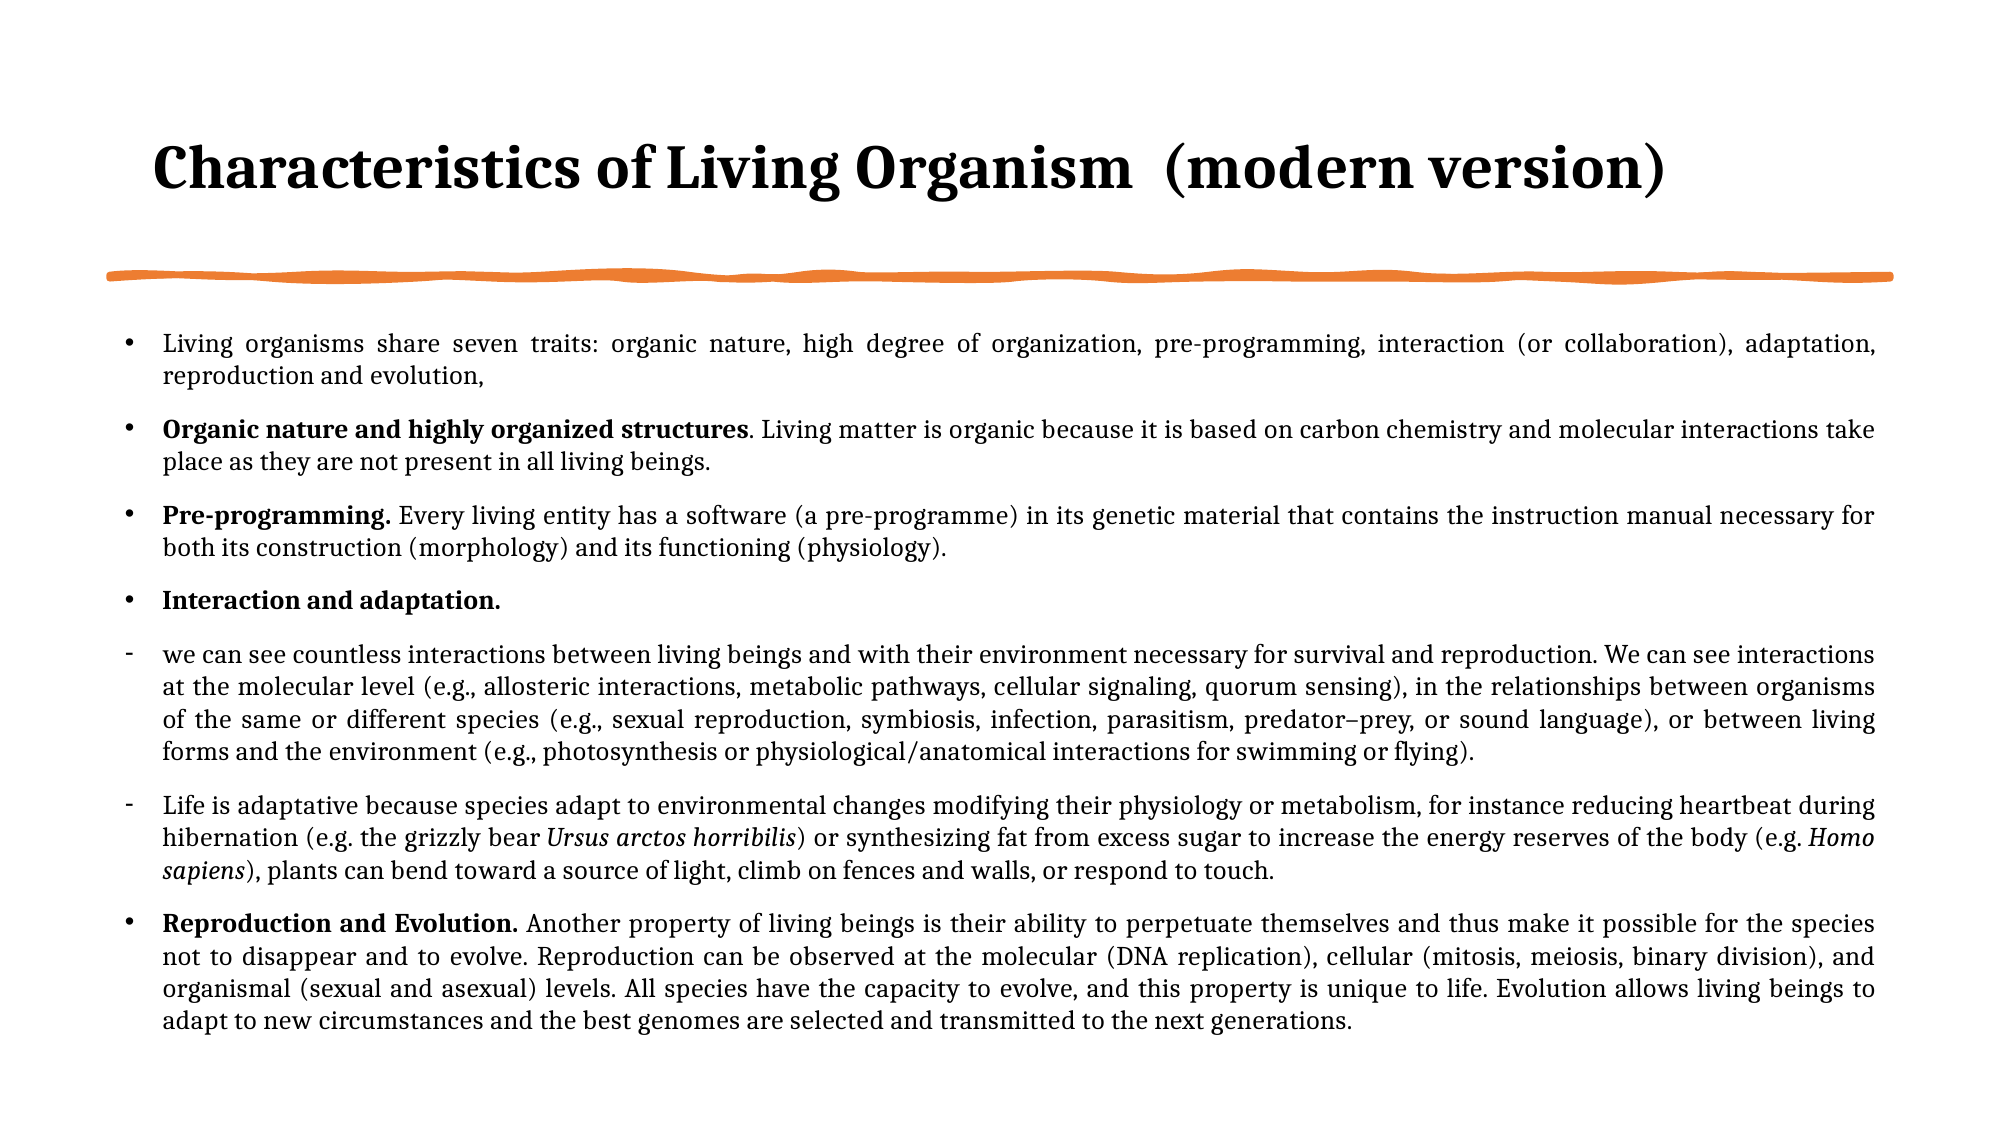

# Characteristics of Living Organism  (modern version)

Living organisms share seven traits: organic nature, high degree of organization, pre-programming, interaction (or collaboration), adaptation, reproduction and evolution,
Organic nature and highly organized structures. Living matter is organic because it is based on carbon chemistry and molecular interactions take place as they are not present in all living beings.
Pre-programming. Every living entity has a software (a pre-programme) in its genetic material that contains the instruction manual necessary for both its construction (morphology) and its functioning (physiology).
Interaction and adaptation.
we can see countless interactions between living beings and with their environment necessary for survival and reproduction. We can see interactions at the molecular level (e.g., allosteric interactions, metabolic pathways, cellular signaling, quorum sensing), in the relationships between organisms of the same or different species (e.g., sexual reproduction, symbiosis, infection, parasitism, predator–prey, or sound language), or between living forms and the environment (e.g., photosynthesis or physiological/anatomical interactions for swimming or flying).
Life is adaptative because species adapt to environmental changes modifying their physiology or metabolism, for instance reducing heartbeat during hibernation (e.g. the grizzly bear Ursus arctos horribilis) or synthesizing fat from excess sugar to increase the energy reserves of the body (e.g. Homo sapiens), plants can bend toward a source of light, climb on fences and walls, or respond to touch.
Reproduction and Evolution. Another property of living beings is their ability to perpetuate themselves and thus make it possible for the species not to disappear and to evolve. Reproduction can be observed at the molecular (DNA replication), cellular (mitosis, meiosis, binary division), and organismal (sexual and asexual) levels. All species have the capacity to evolve, and this property is unique to life. Evolution allows living beings to adapt to new circumstances and the best genomes are selected and transmitted to the next generations.